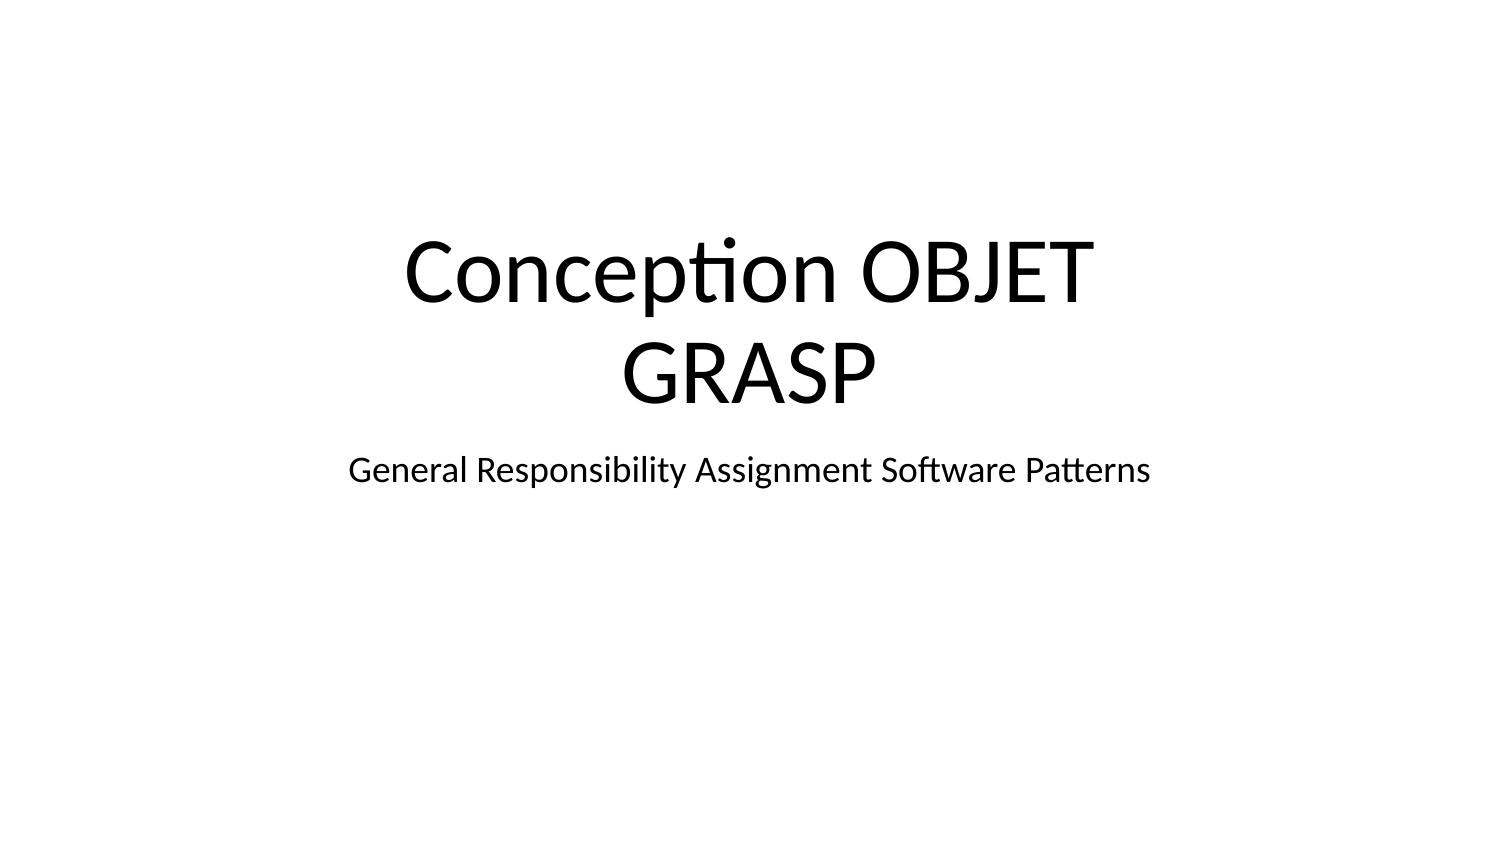

# Conception OBJET GRASP
General Responsibility Assignment Software Patterns